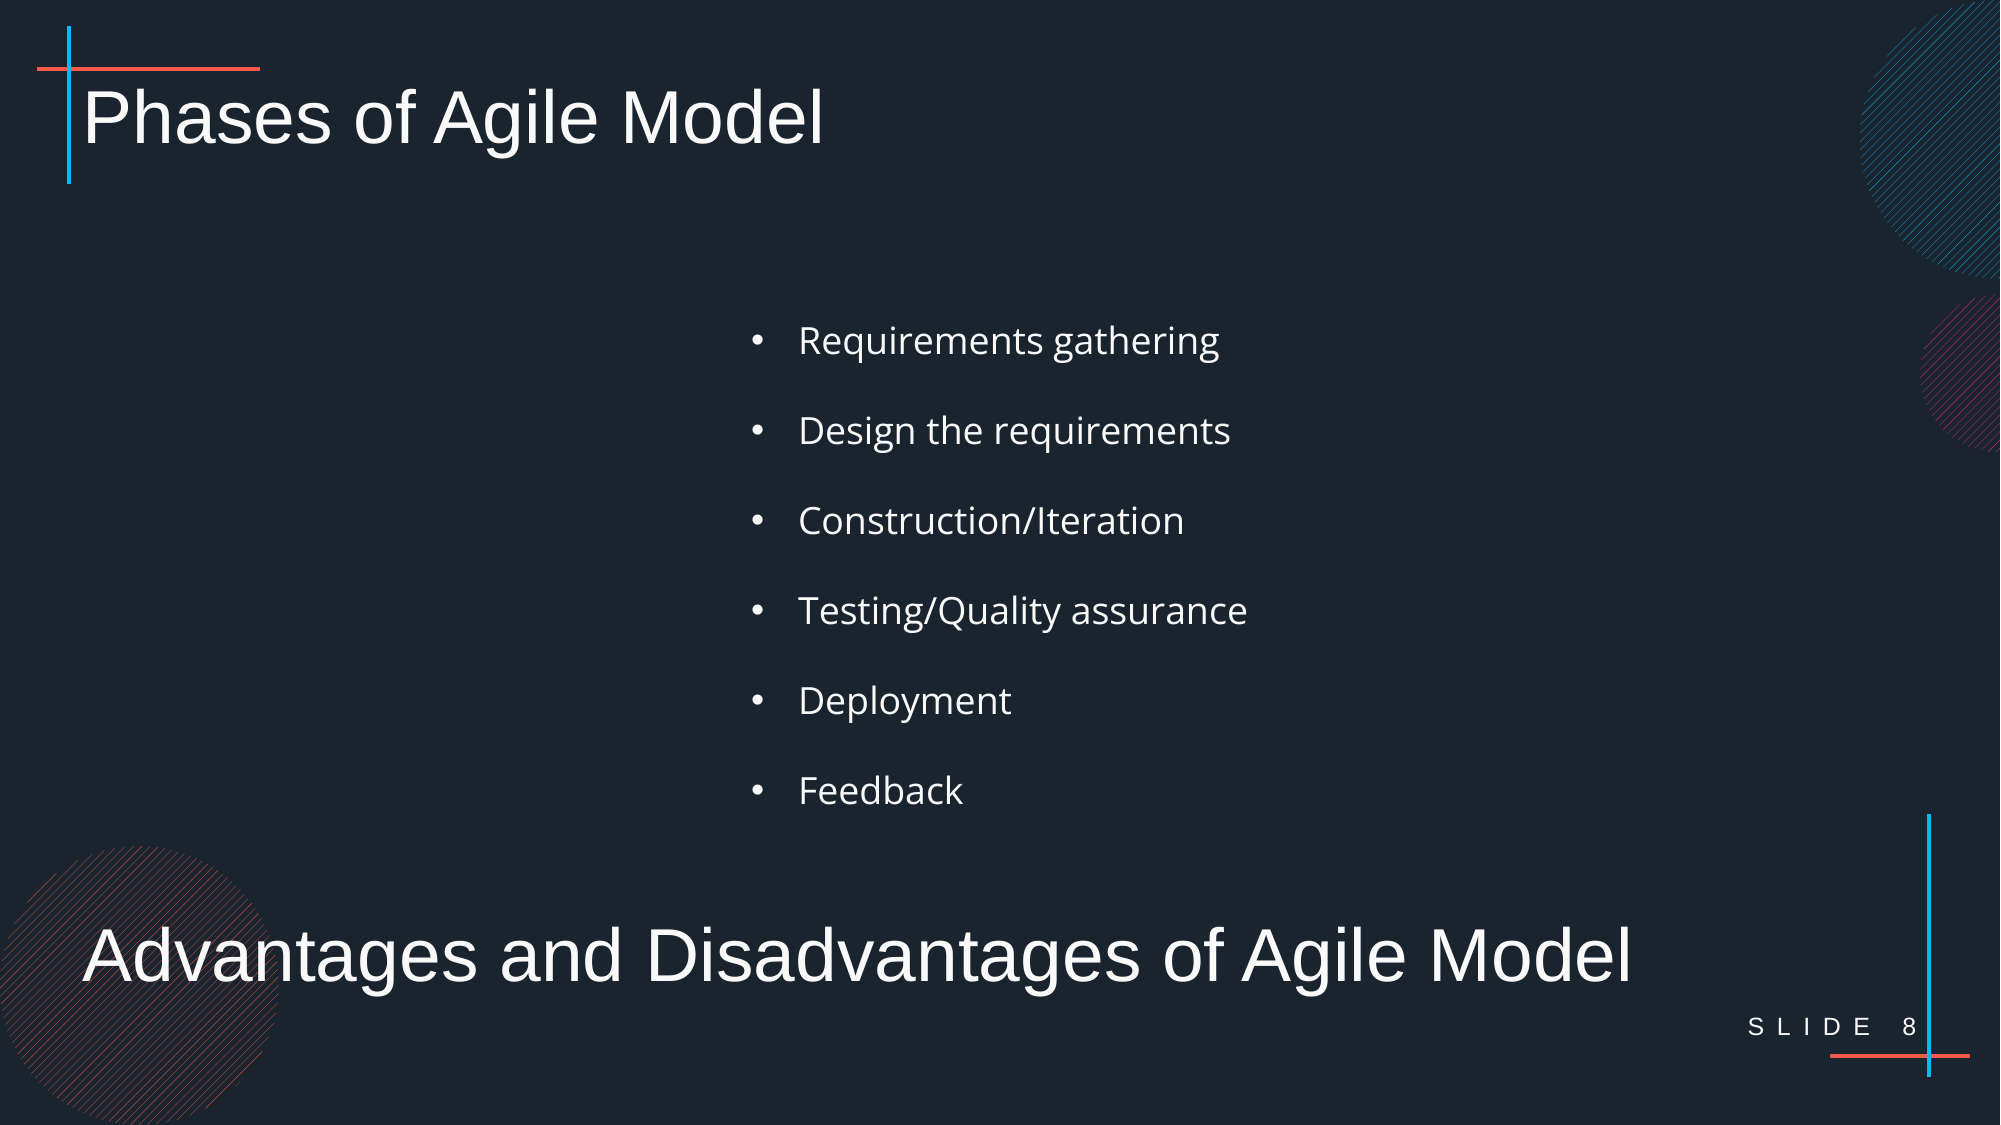

Phases of Agile Model
Requirements gathering
Design the requirements
Construction/Iteration
Testing/Quality assurance
Deployment
Feedback
Advantages and Disadvantages of Agile Model